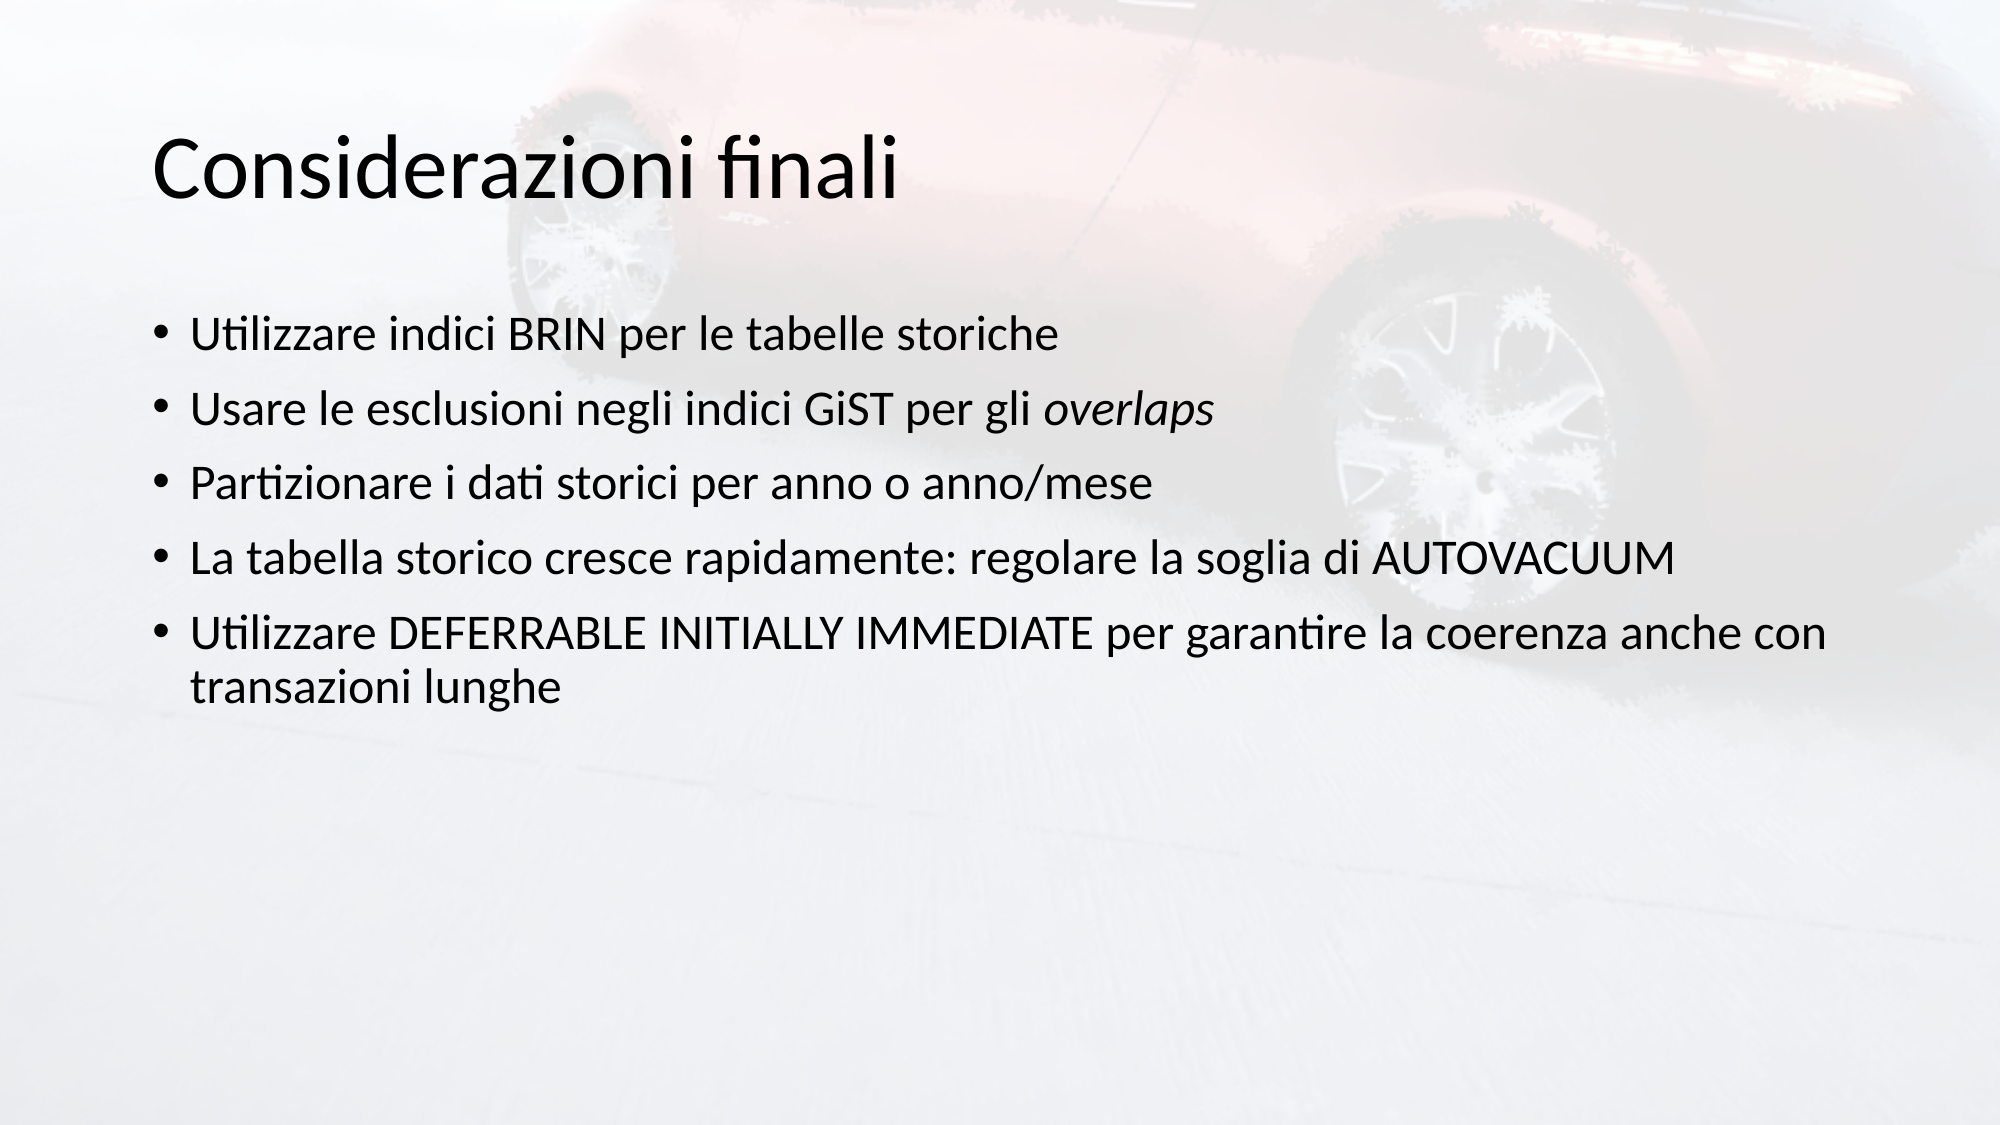

# Considerazioni finali
Utilizzare indici BRIN per le tabelle storiche
Usare le esclusioni negli indici GiST per gli overlaps
Partizionare i dati storici per anno o anno/mese
La tabella storico cresce rapidamente: regolare la soglia di AUTOVACUUM
Utilizzare DEFERRABLE INITIALLY IMMEDIATE per garantire la coerenza anche con transazioni lunghe